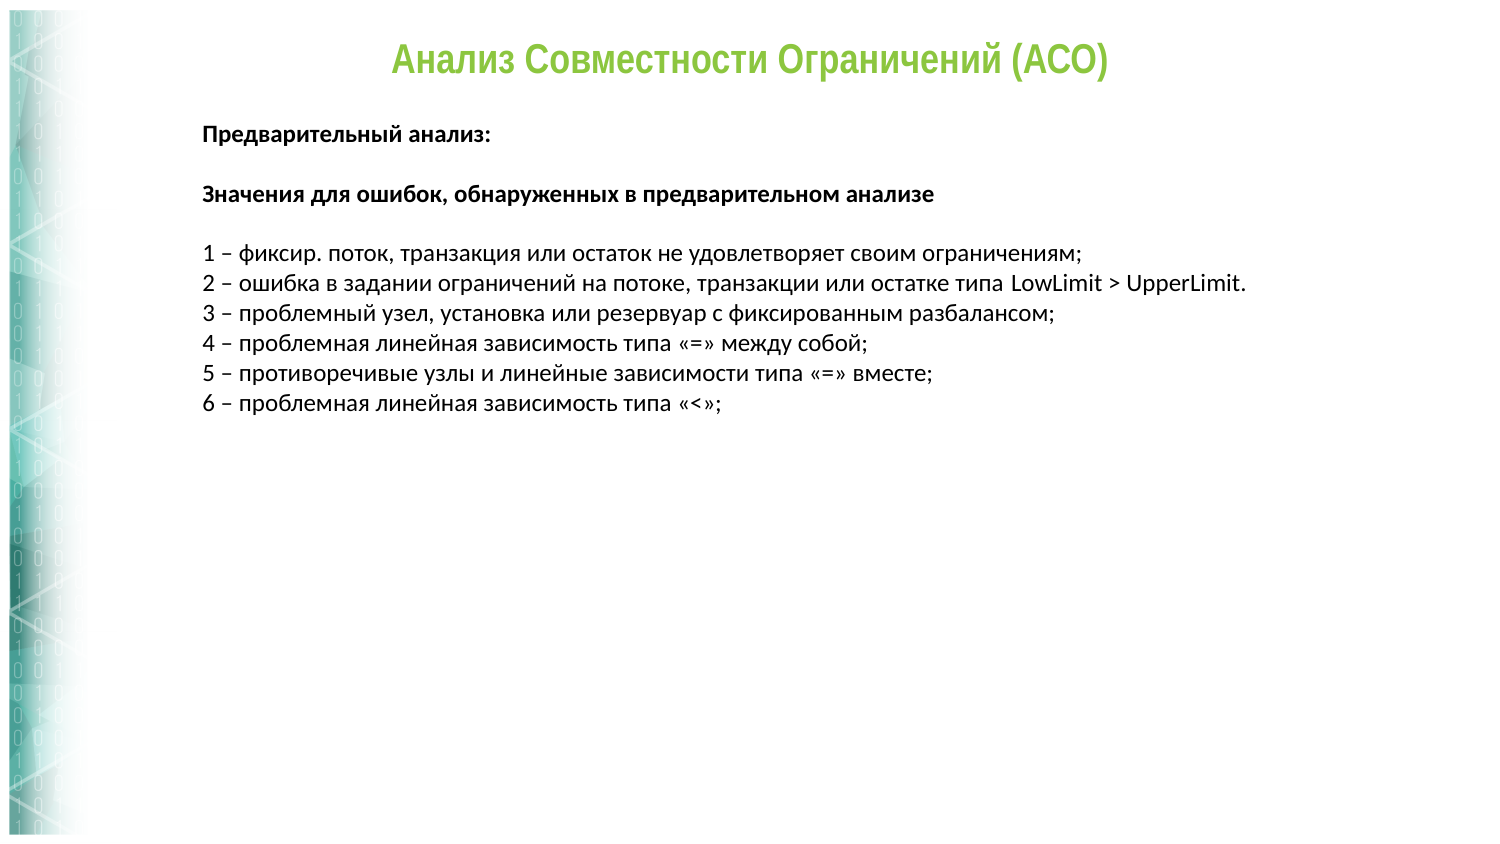

# Анализ Совместности Ограничений (АСО)
Предварительный анализ:

Значения для ошибок, обнаруженных в предварительном анализе

1 – фиксир. поток, транзакция или остаток не удовлетворяет своим ограничениям;
2 – ошибка в задании ограничений на потоке, транзакции или остатке типа LowLimit > UpperLimit.
3 – проблемный узел, установка или резервуар с фиксированным разбалансом;
4 – проблемная линейная зависимость типа «=» между собой;
5 – противоречивые узлы и линейные зависимости типа «=» вместе;
6 – проблемная линейная зависимость типа «<»;